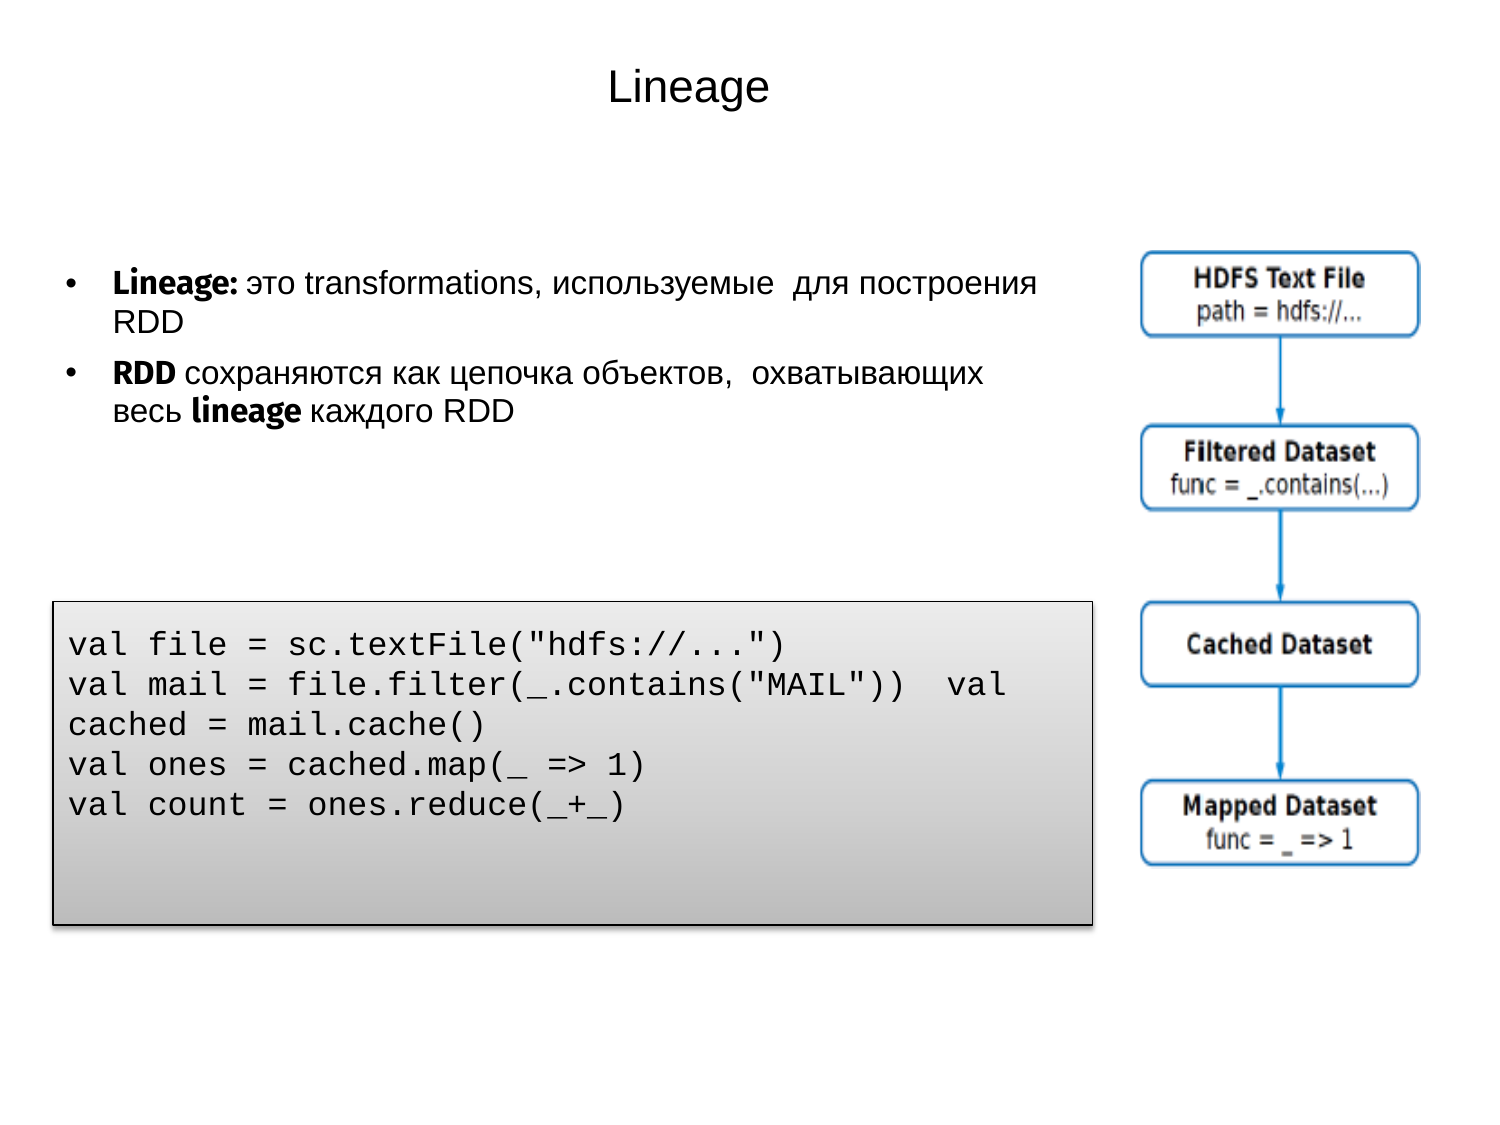

# Lineage
Lineage: это transformations, используемые  для построения RDD
RDD сохраняются как цепочка объектов,  охватывающих весь lineage каждого RDD

val file = sc.textFile("hdfs://...")
val mail = file.filter(_.contains("MAIL"))  val cached = mail.cache()
val ones = cached.map(_ => 1)  val count = ones.reduce(_+_)